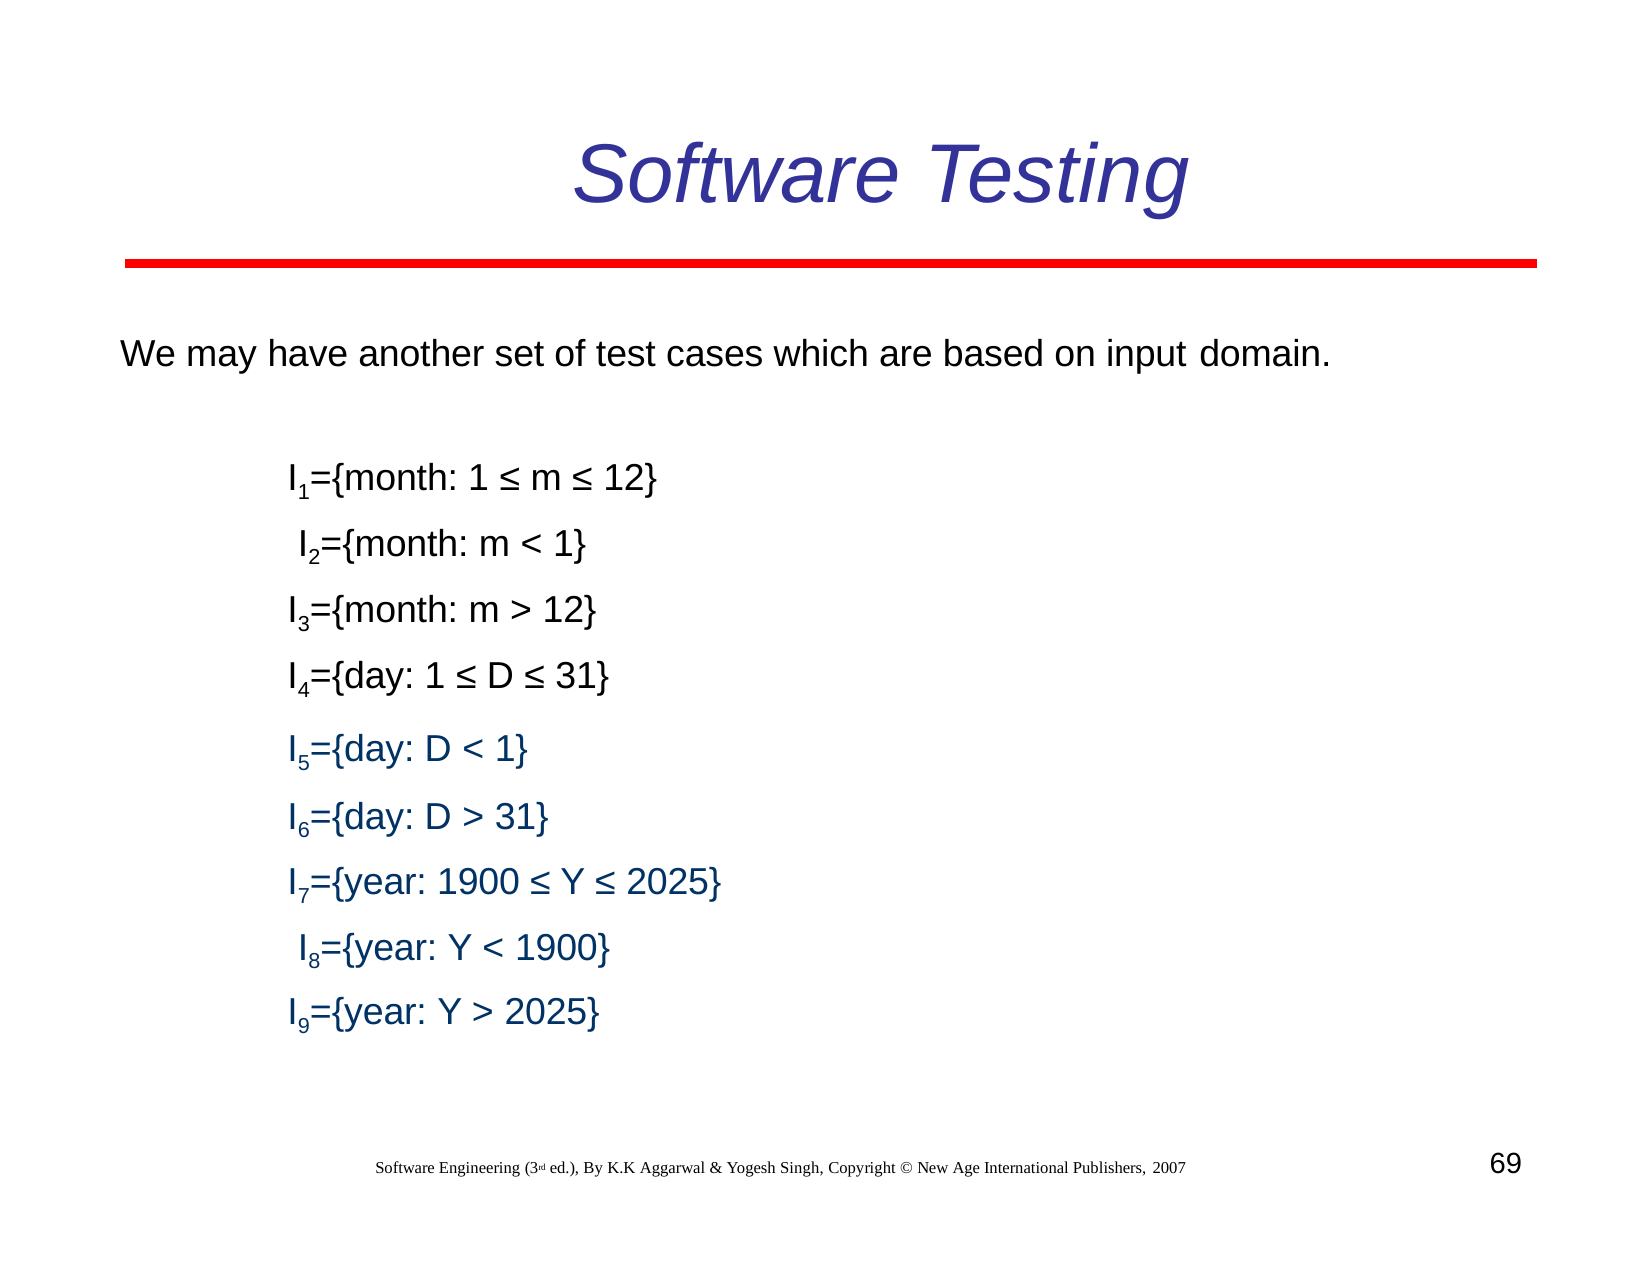

# Software Testing

We may have another set of test cases which are based on input domain.

I1={month: 1 ≤ m ≤ 12}  I2={month: m < 1}  I3={month: m > 12}  I4={day: 1 ≤ D ≤ 31}
I5={day: D < 1}  I6={day: D > 31}
I7={year: 1900 ≤ Y ≤ 2025}  I8={year: Y < 1900}
I9={year: Y > 2025}
69
Software Engineering (3rd  ed.), By K.K Aggarwal & Yogesh Singh, Copyright © New Age International Publishers, 2007